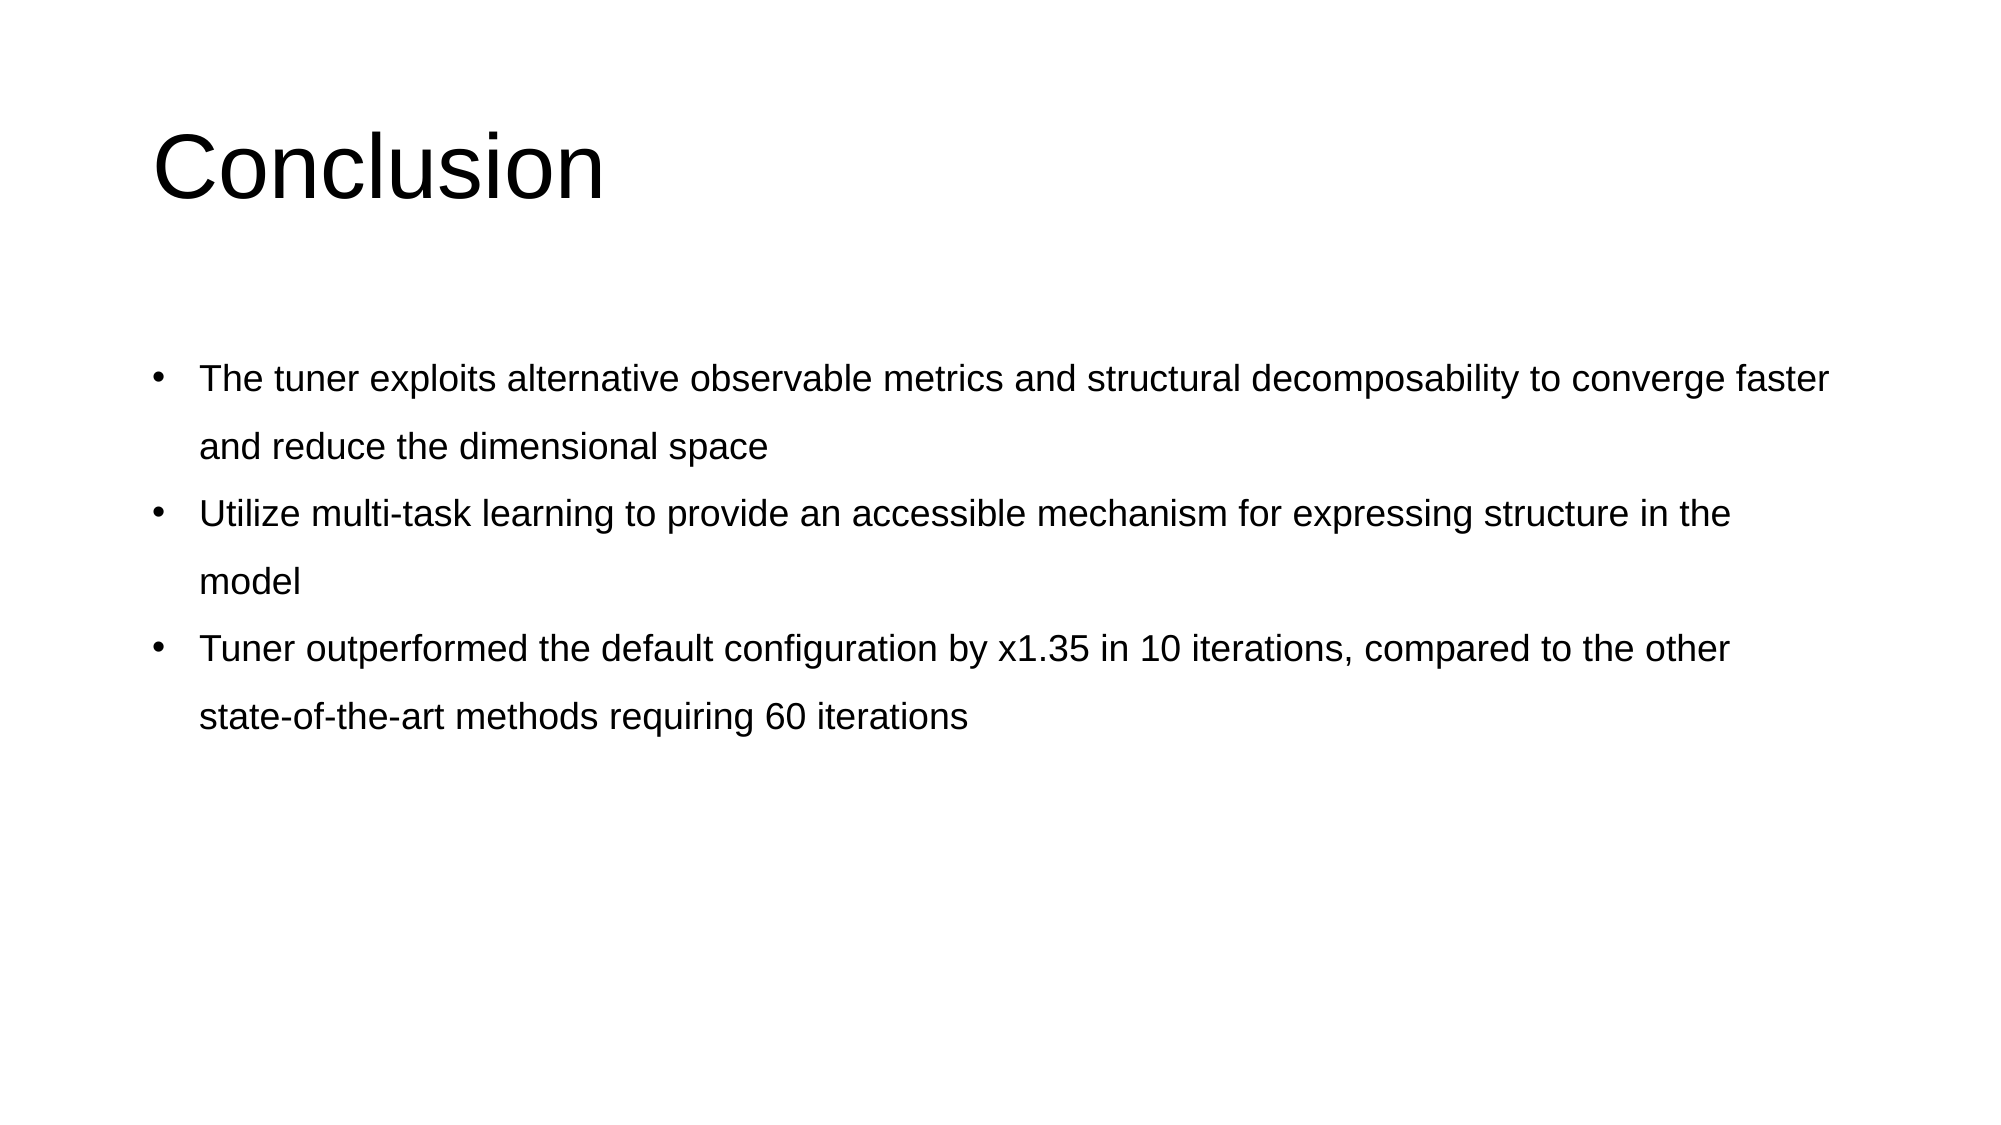

# Conclusion
The tuner exploits alternative observable metrics and structural decomposability to converge faster and reduce the dimensional space
Utilize multi-task learning to provide an accessible mechanism for expressing structure in the model
Tuner outperformed the default configuration by x1.35 in 10 iterations, compared to the other state-of-the-art methods requiring 60 iterations